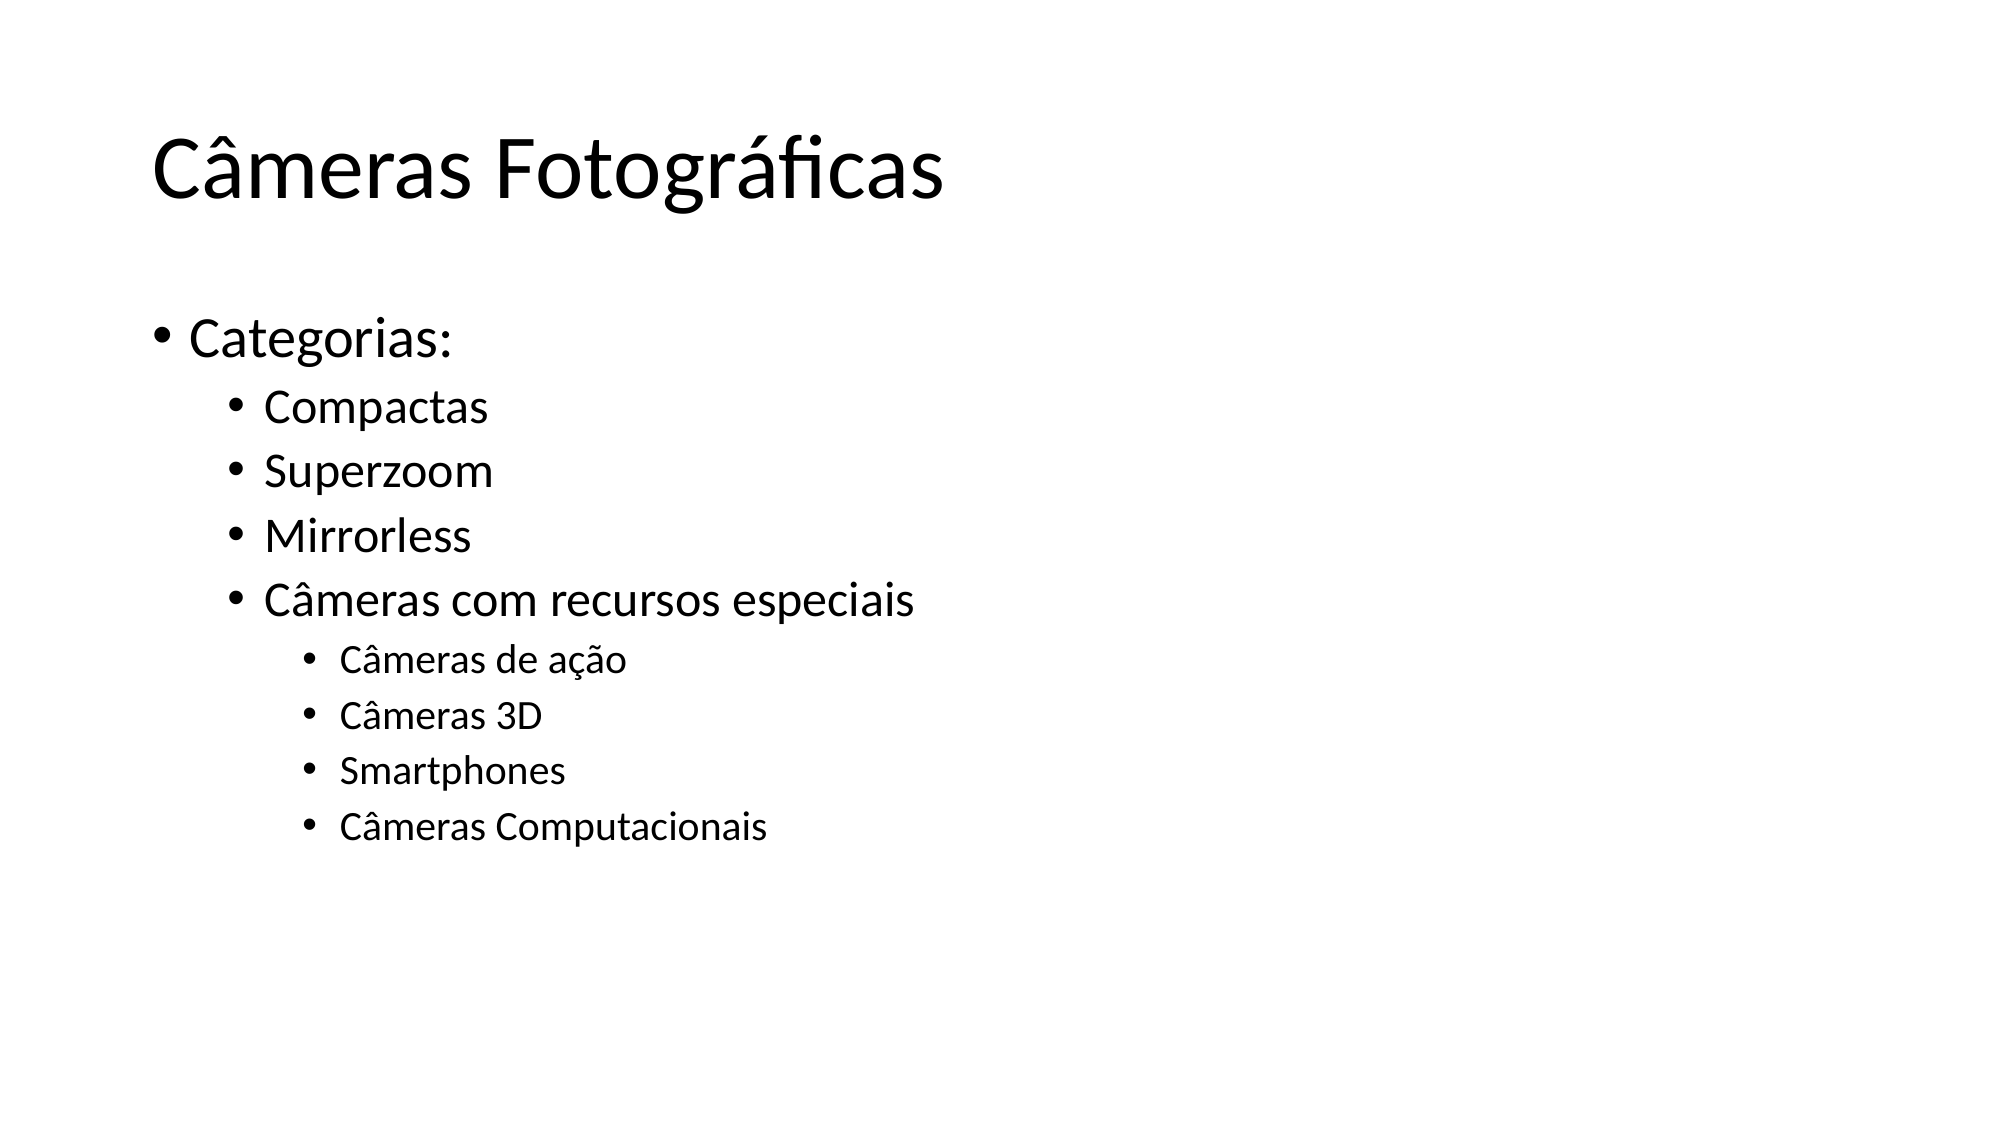

# Câmeras Fotográficas
Categorias:
Compactas
Superzoom
Mirrorless
Câmeras com recursos especiais
Câmeras de ação
Câmeras 3D
Smartphones
Câmeras Computacionais